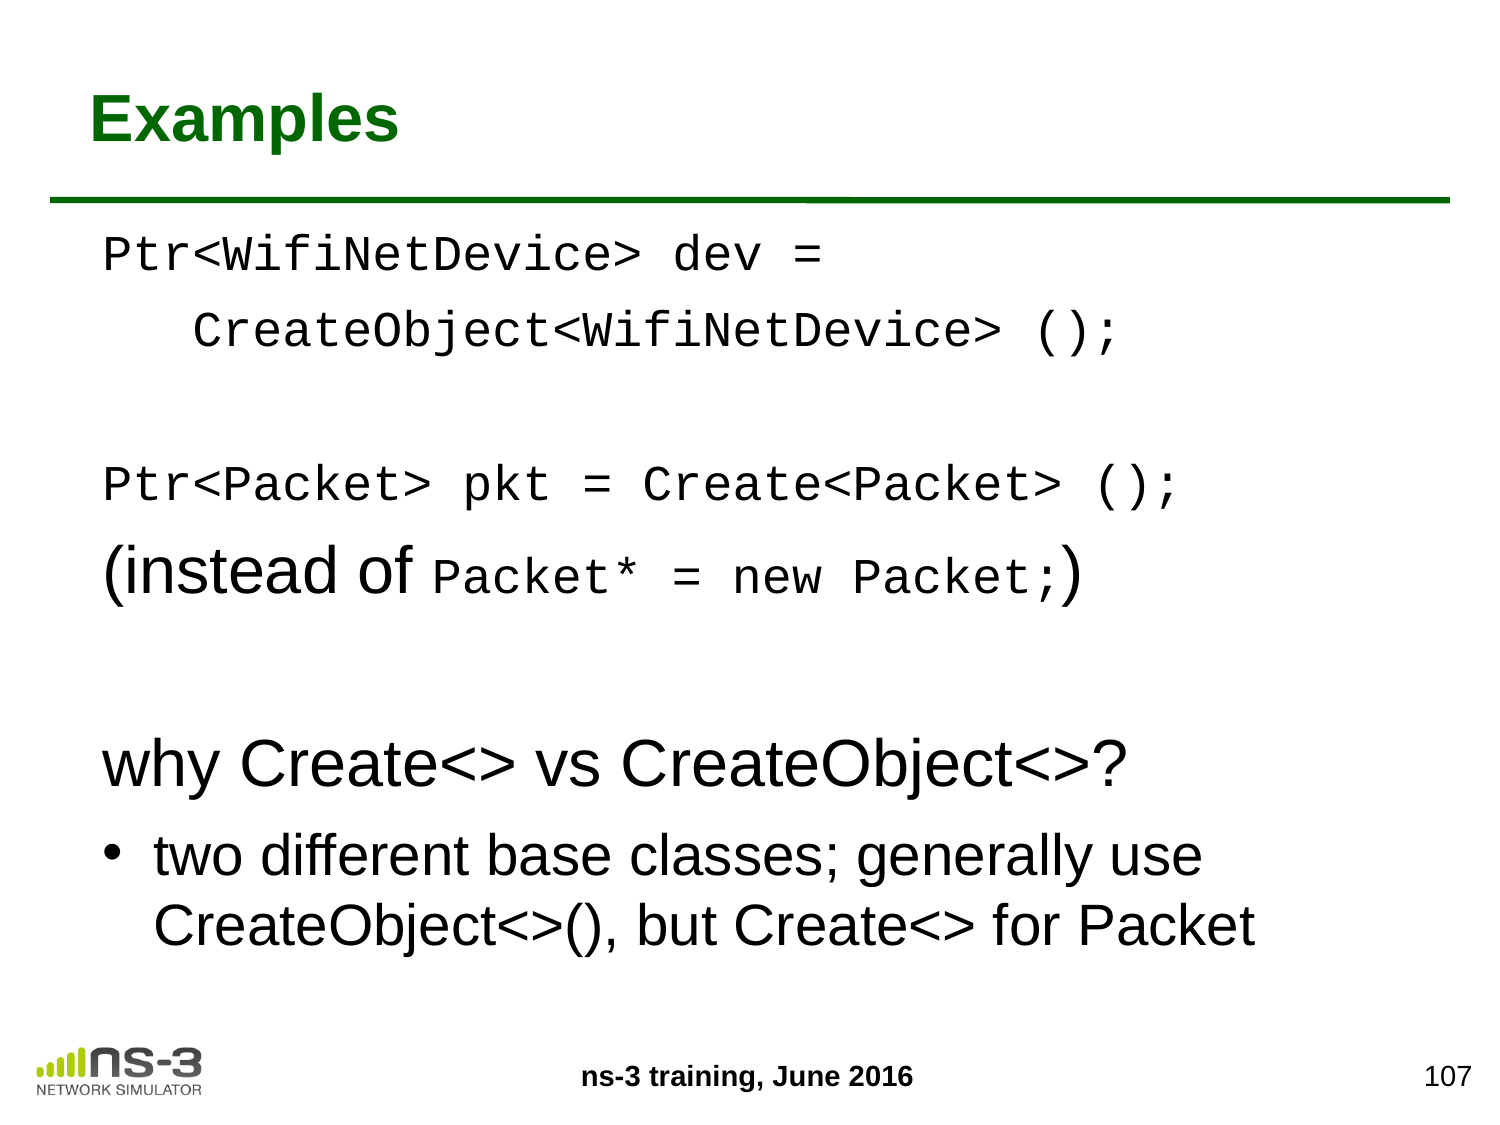

# Examples
Ptr<WifiNetDevice> dev =
   CreateObject<WifiNetDevice> ();

Ptr<Packet> pkt = Create<Packet> ();
(instead of Packet* = new Packet;)

why Create<> vs CreateObject<>?
two different base classes; generally use CreateObject<>(), but Create<> for Packet
107
ns-3 training, June 2016